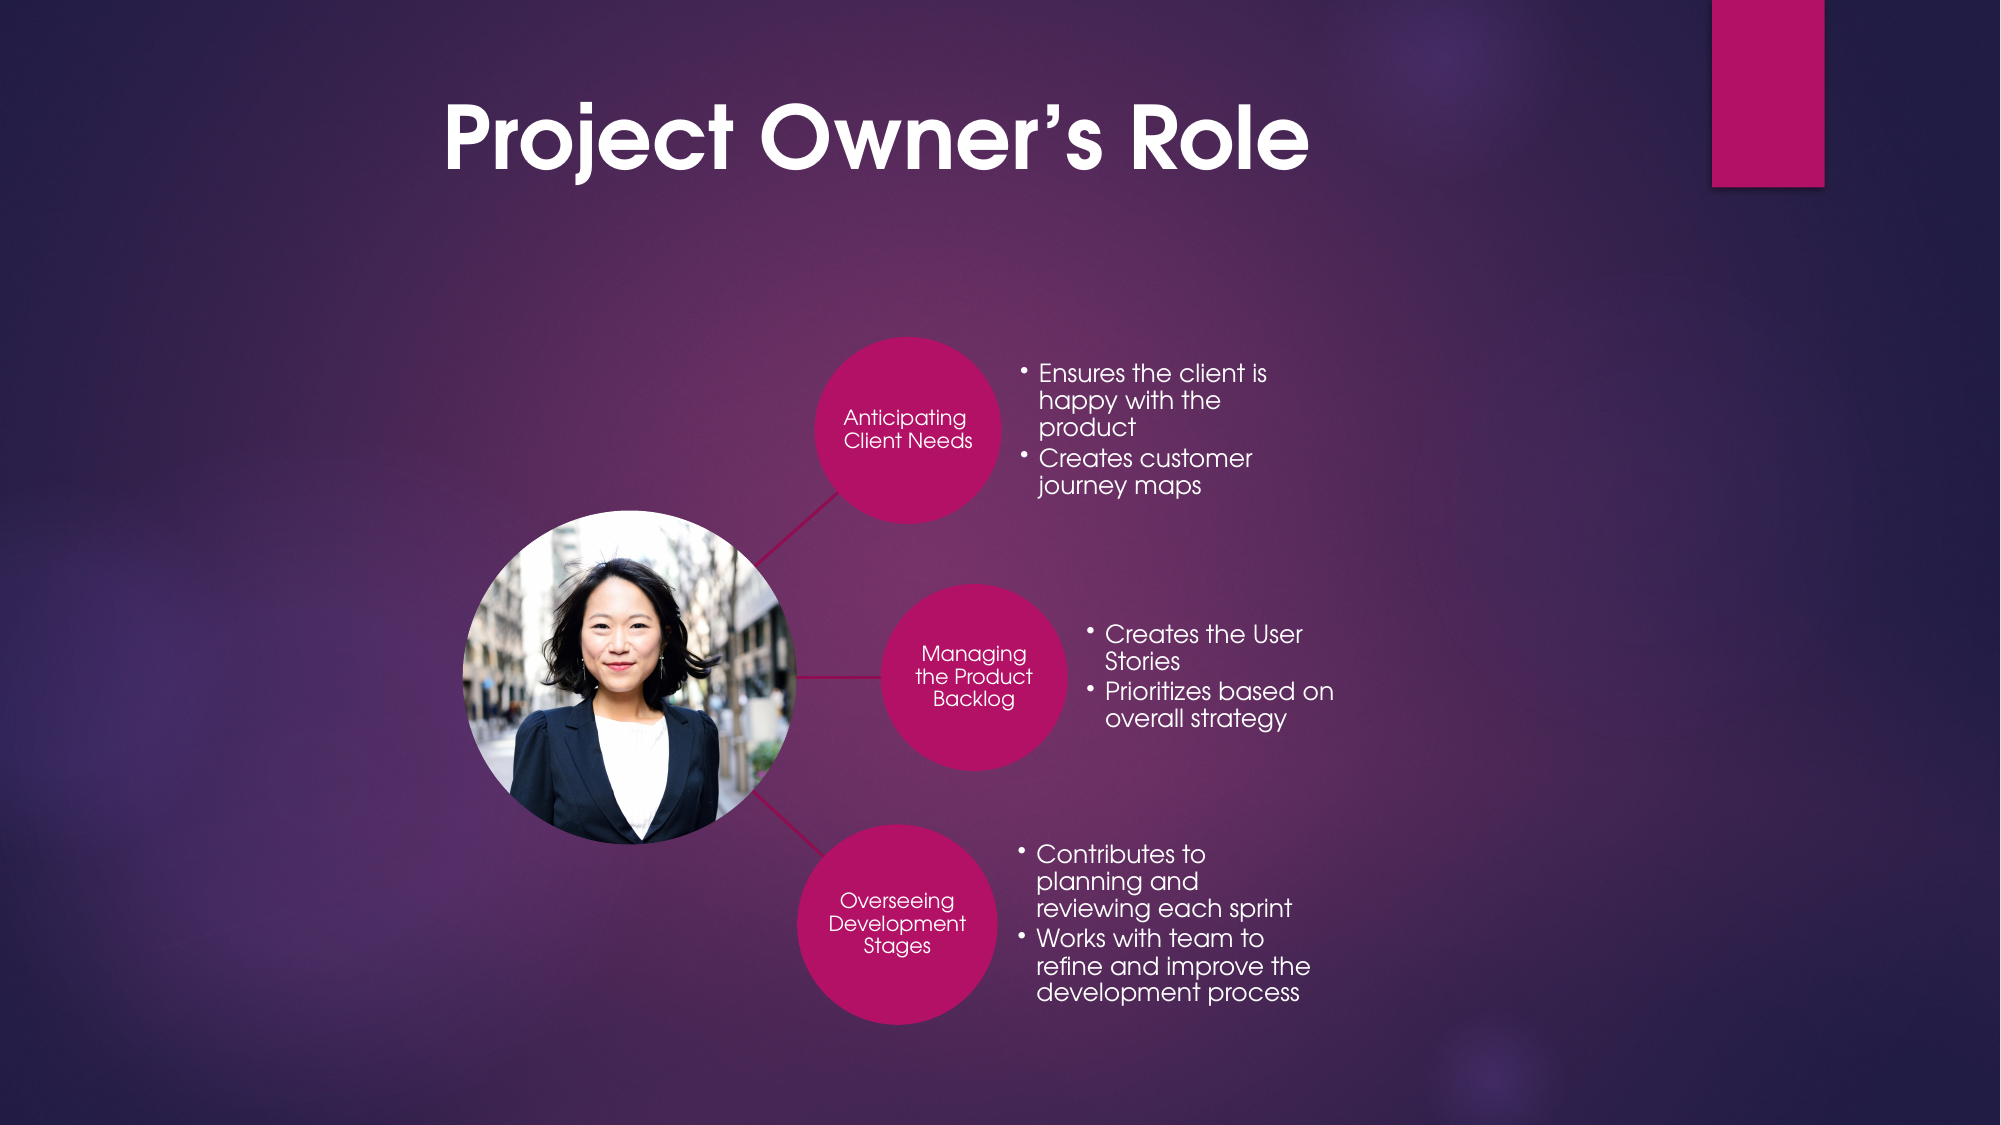

# Project Owner’s Role
Anticipating  Client Needs
Ensures the client is happy with the product
Creates customer journey maps
Managing the Product Backlog
Creates the User Stories
Prioritizes based on overall strategy
Overseeing Development Stages
Contributes to planning and reviewing each sprint
Works with team to refine and improve the development process